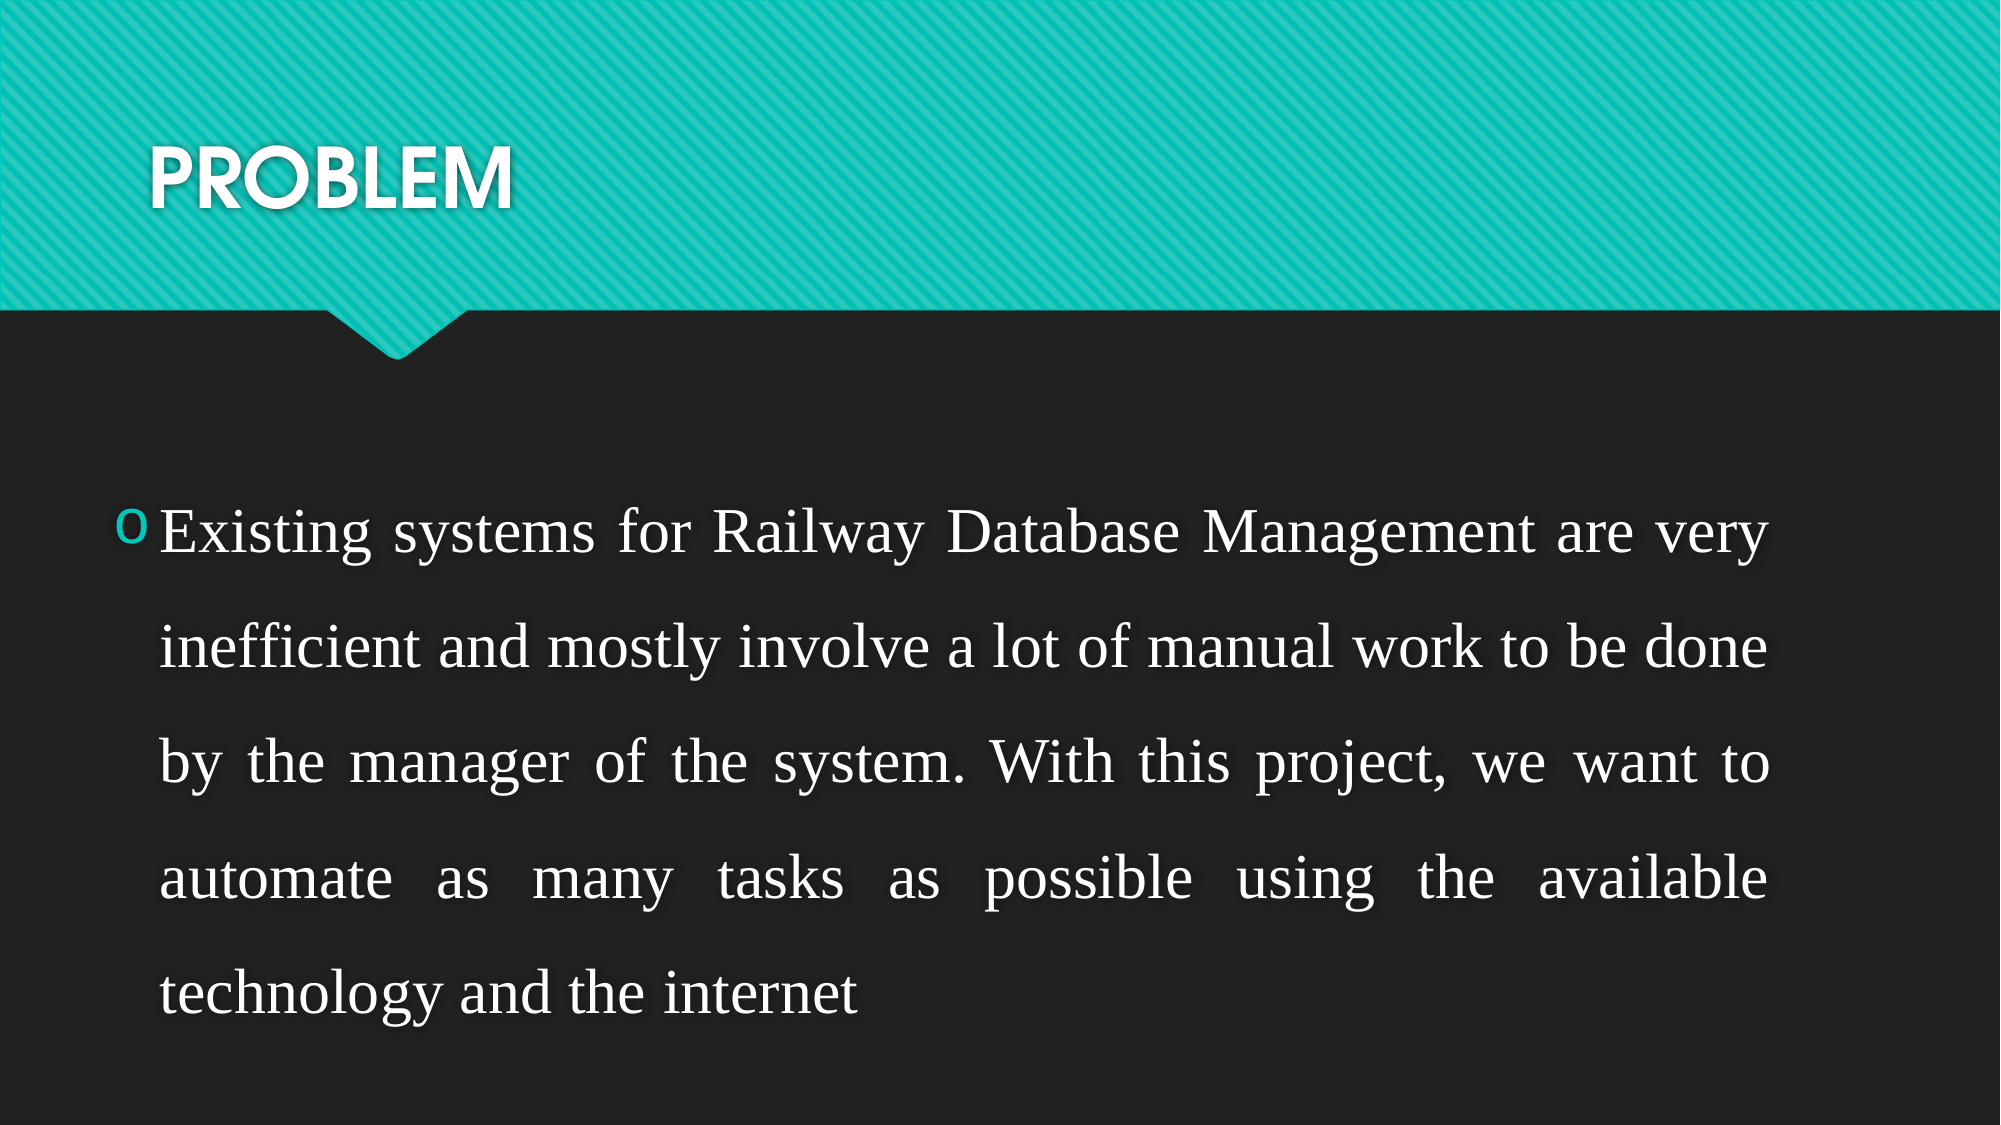

# PROBLEM
Existing systems for Railway Database Management are very inefficient and mostly involve a lot of manual work to be done by the manager of the system. With this project, we want to automate as many tasks as possible using the available technology and the internet